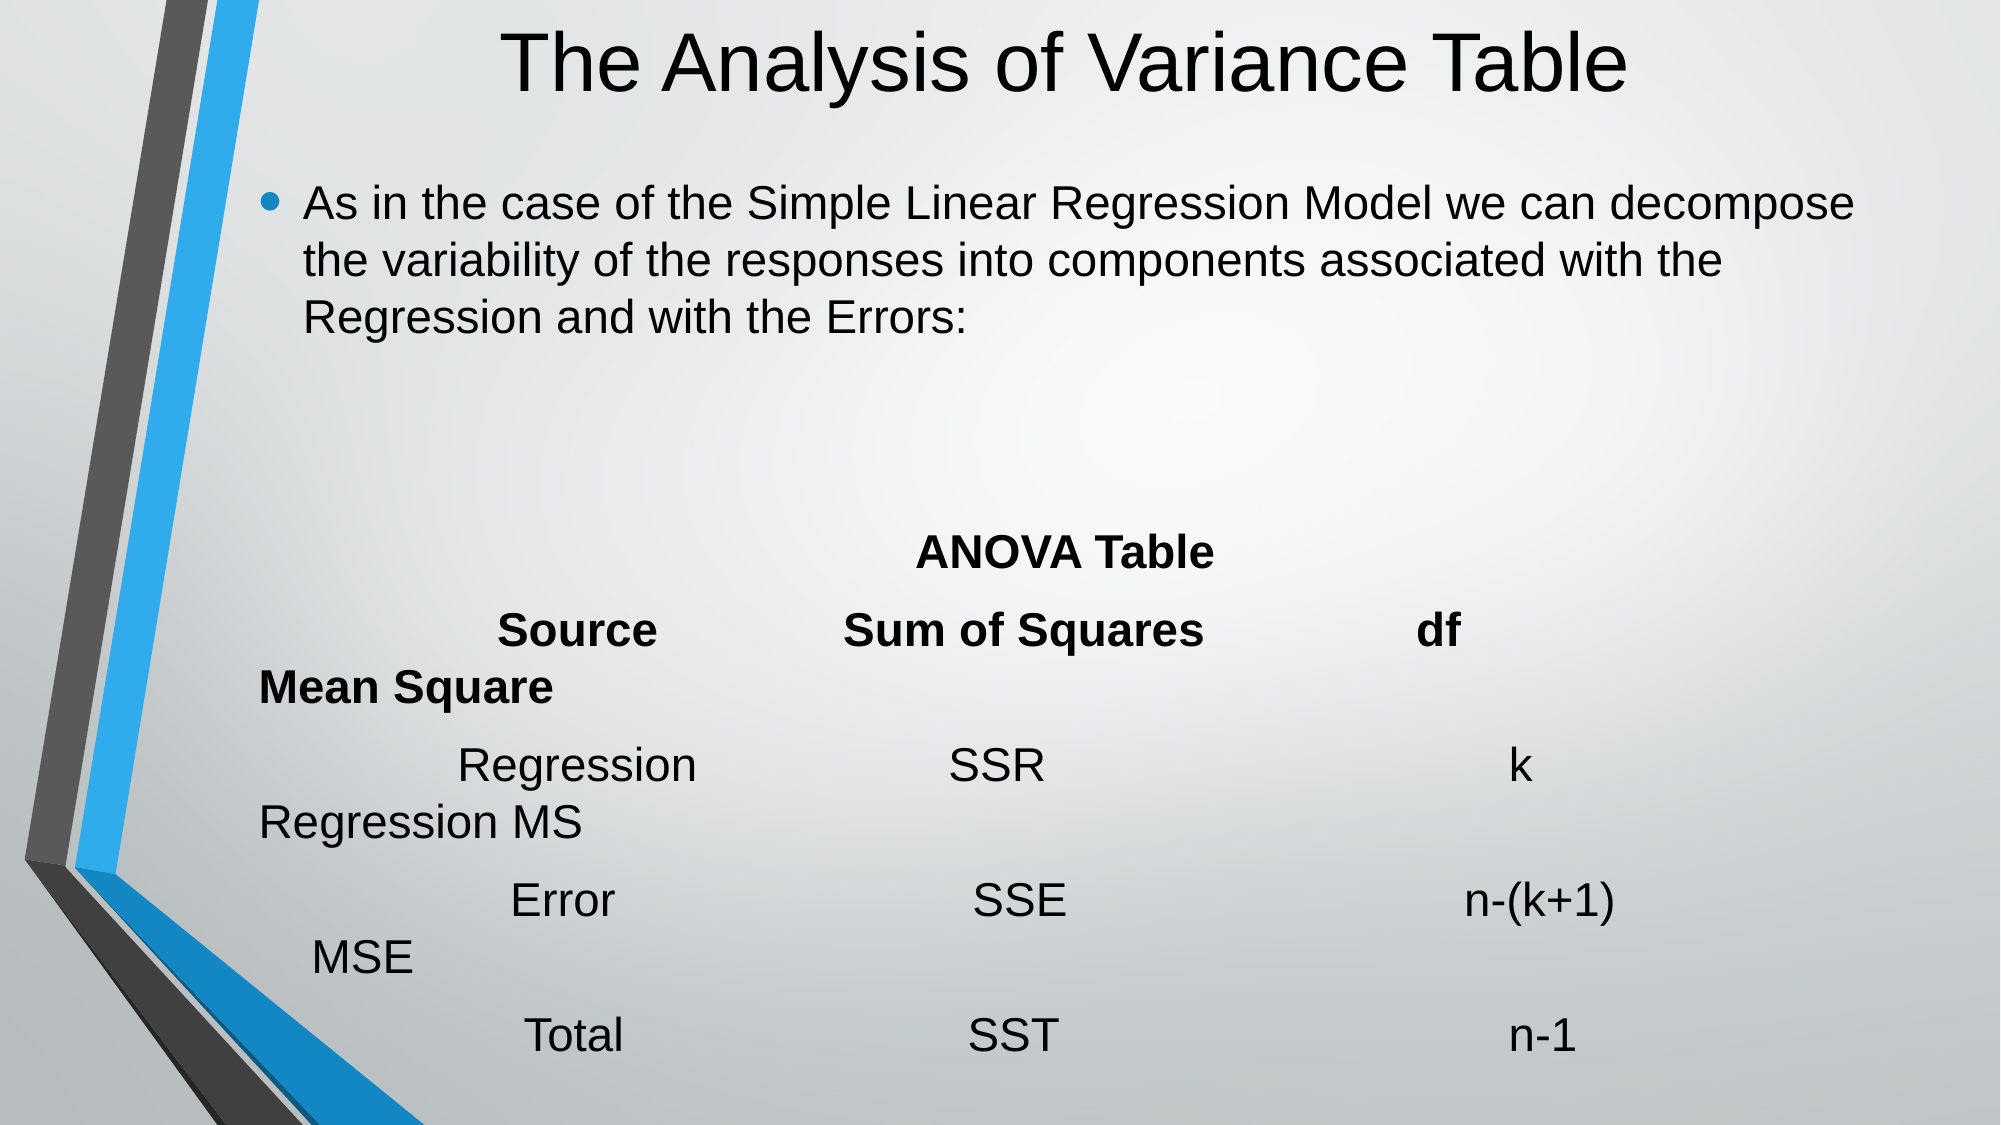

# The Analysis of Variance Table
As in the case of the Simple Linear Regression Model we can decompose the variability of the responses into components associated with the Regression and with the Errors:

ANOVA Table
                  Source              Sum of Squares                df                       Mean Square
               Regression                   SSR                                   k                       Regression MS
                   Error                           SSE                              n-(k+1)                        MSE
                    Total                          SST                                  n-1